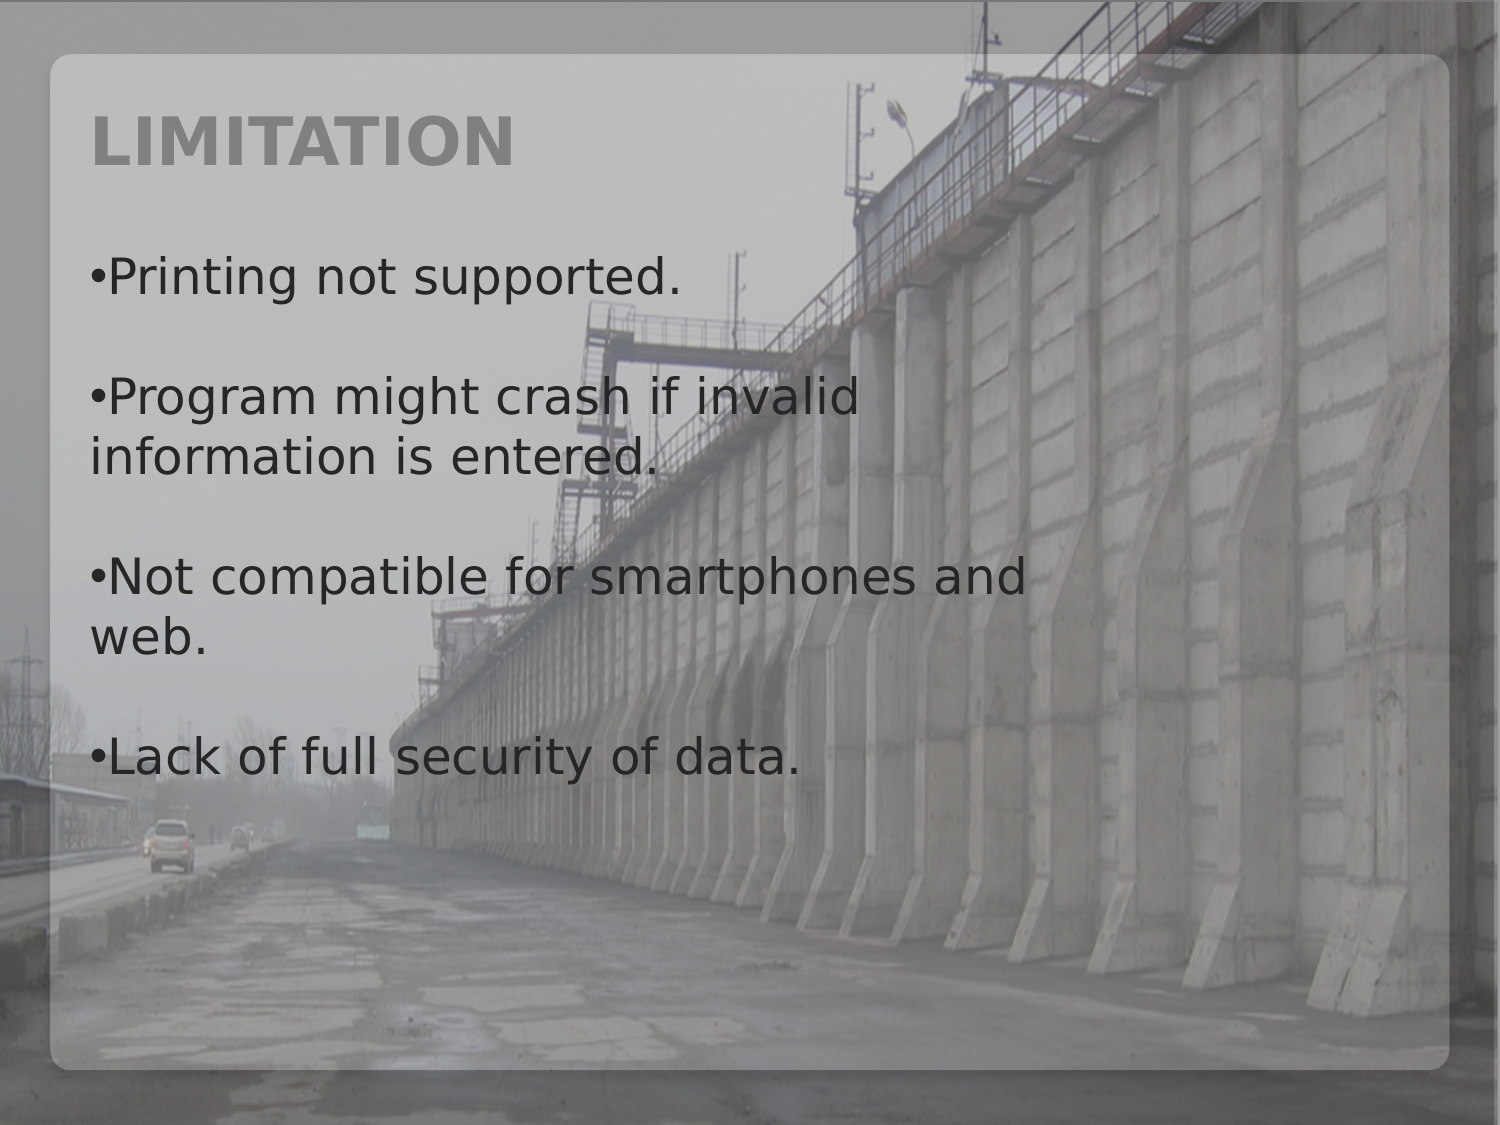

LIMITATION
Printing not supported.

Program might crash if invalid information is entered.

Not compatible for smartphones and web.

Lack of full security of data.